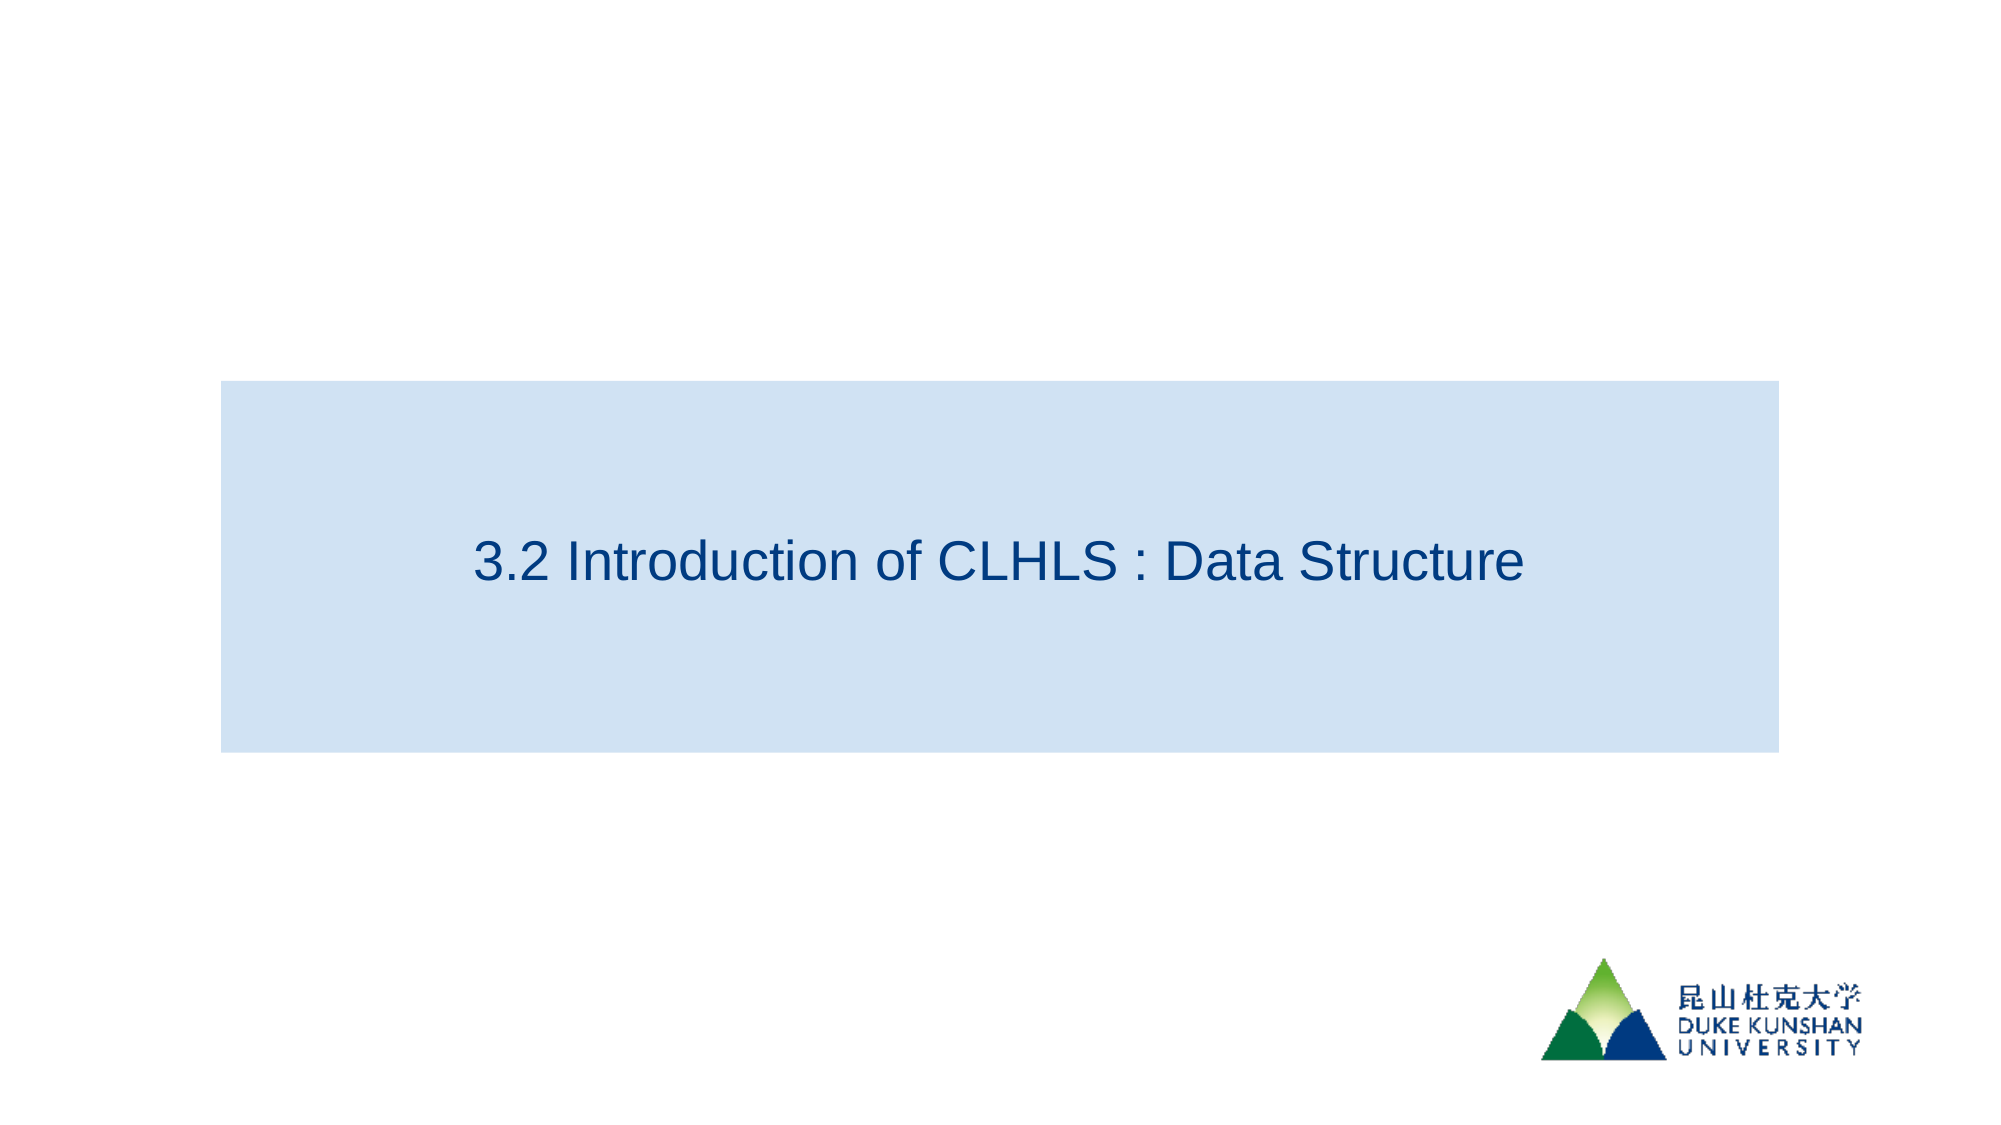

# 3.2 Introduction of CLHLS : Data Structure